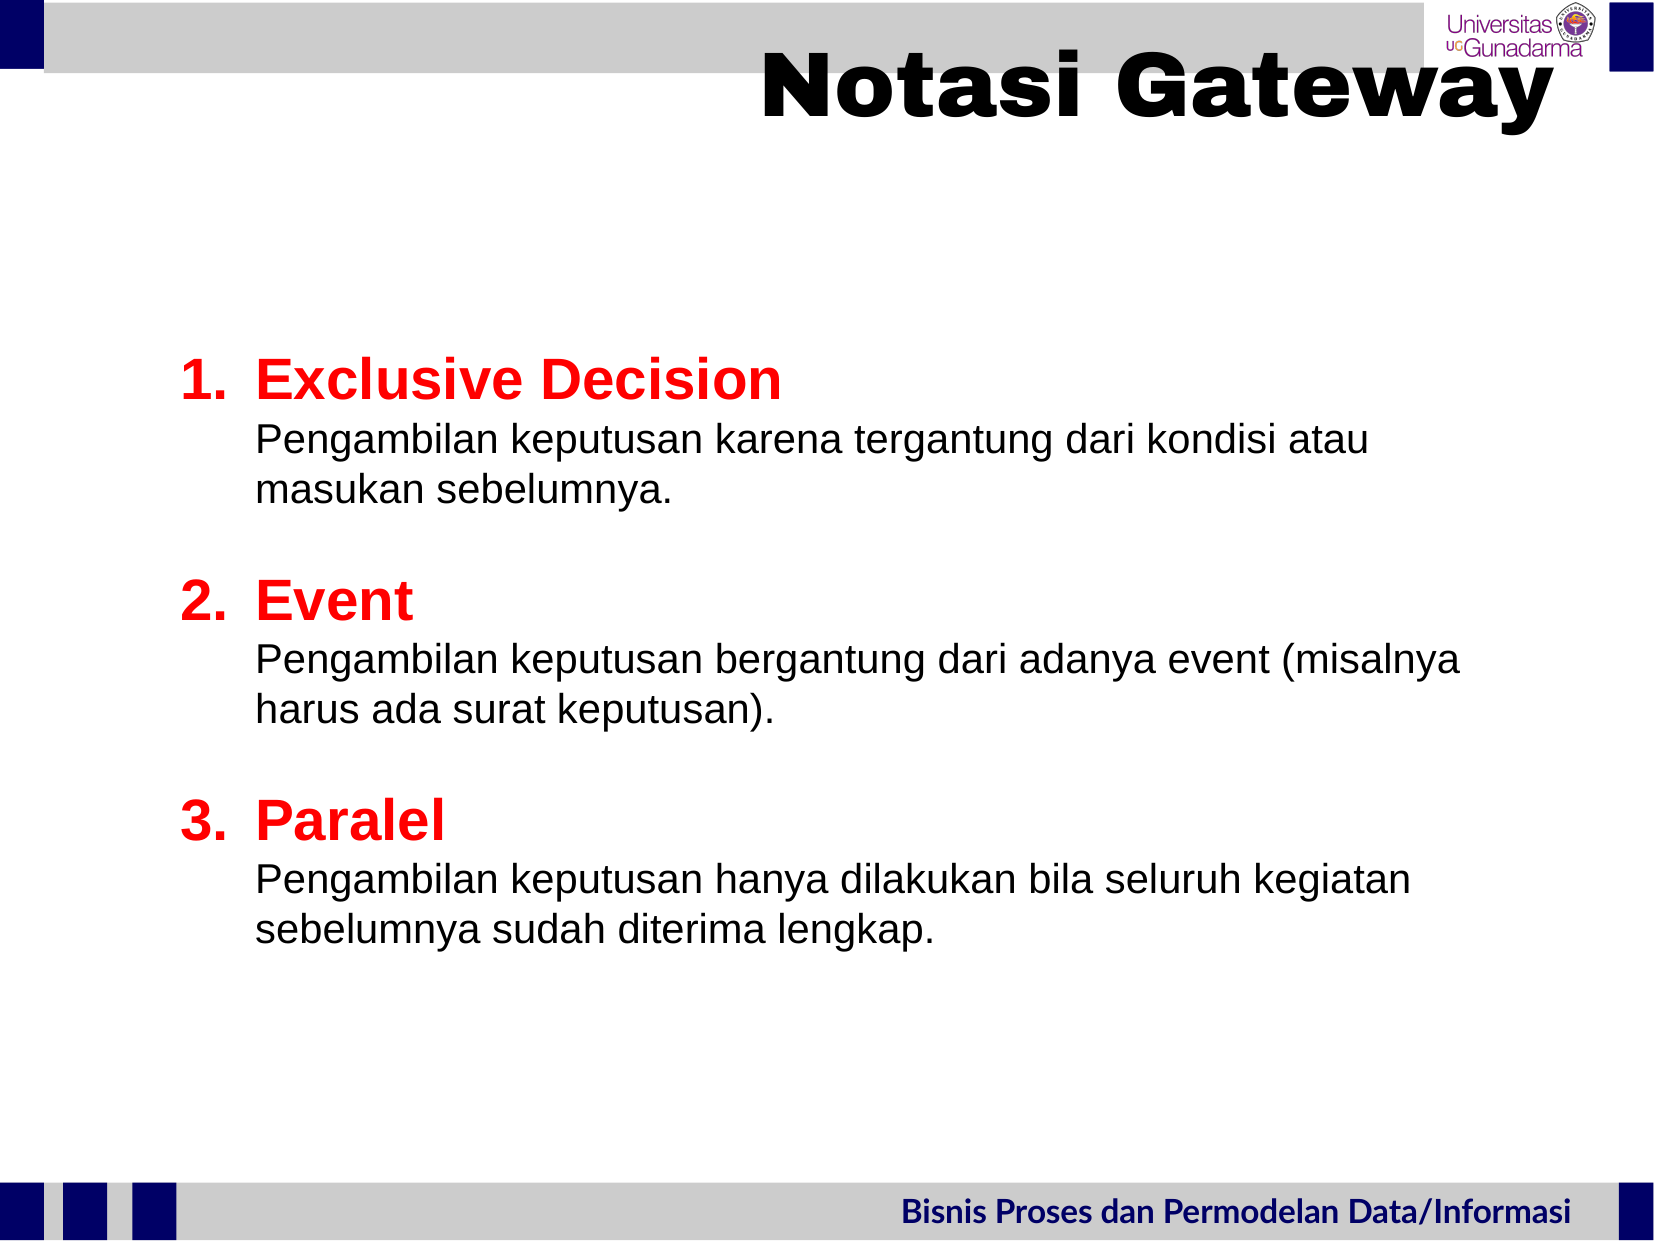

Notasi Gateway

Exclusive Decision
	Pengambilan keputusan karena tergantung dari kondisi atau masukan sebelumnya.

Event
	Pengambilan keputusan bergantung dari adanya event (misalnya harus ada surat keputusan).

3.	Paralel
	Pengambilan keputusan hanya dilakukan bila seluruh kegiatan sebelumnya sudah diterima lengkap.